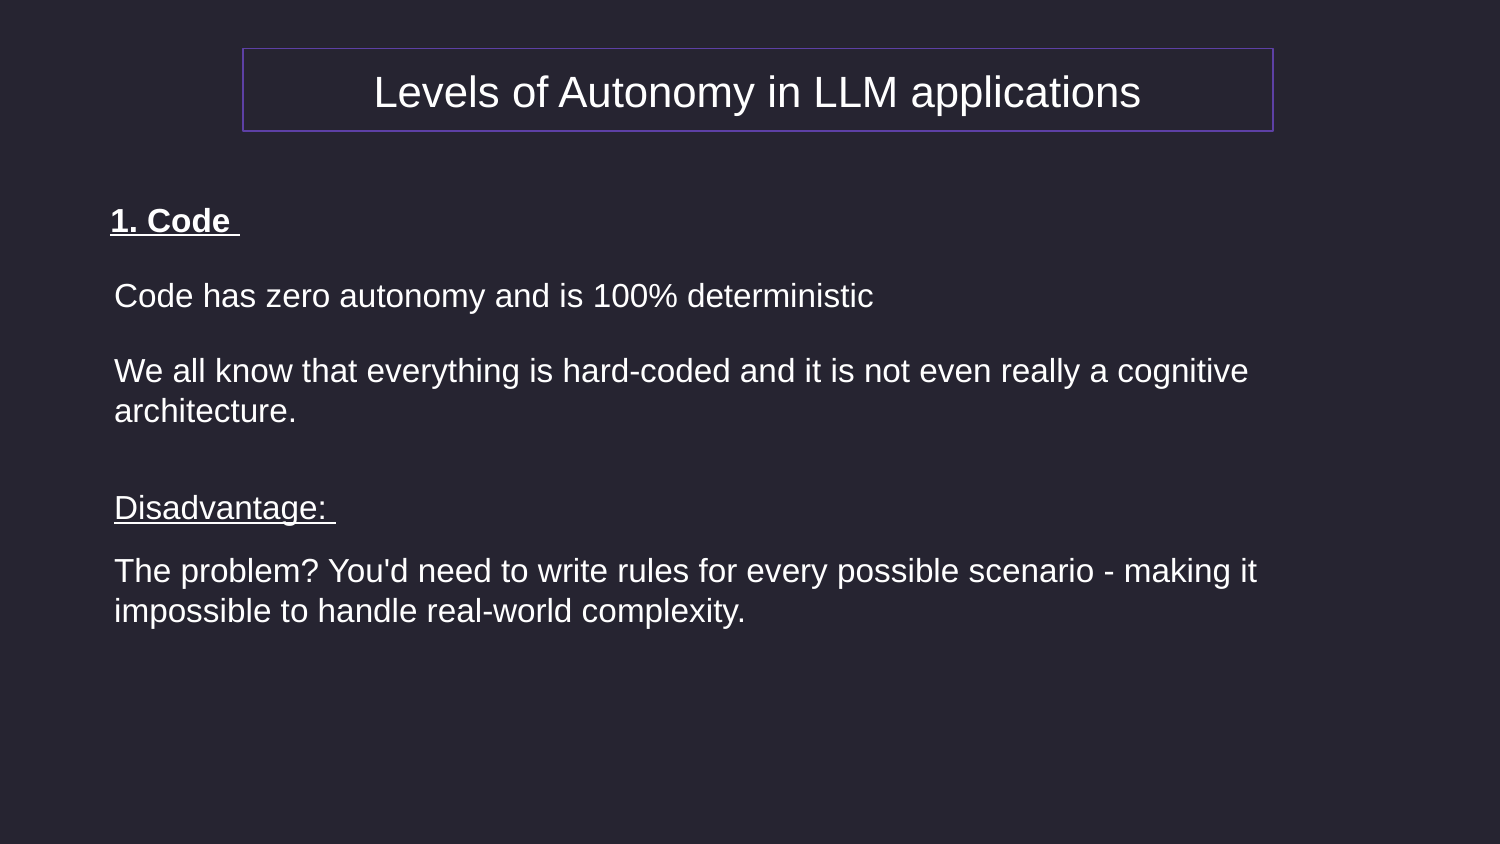

Levels of Autonomy in LLM applications
1. Code
Code has zero autonomy and is 100% deterministic
We all know that everything is hard-coded and it is not even really a cognitive architecture.
Disadvantage:
The problem? You'd need to write rules for every possible scenario - making it impossible to handle real-world complexity.